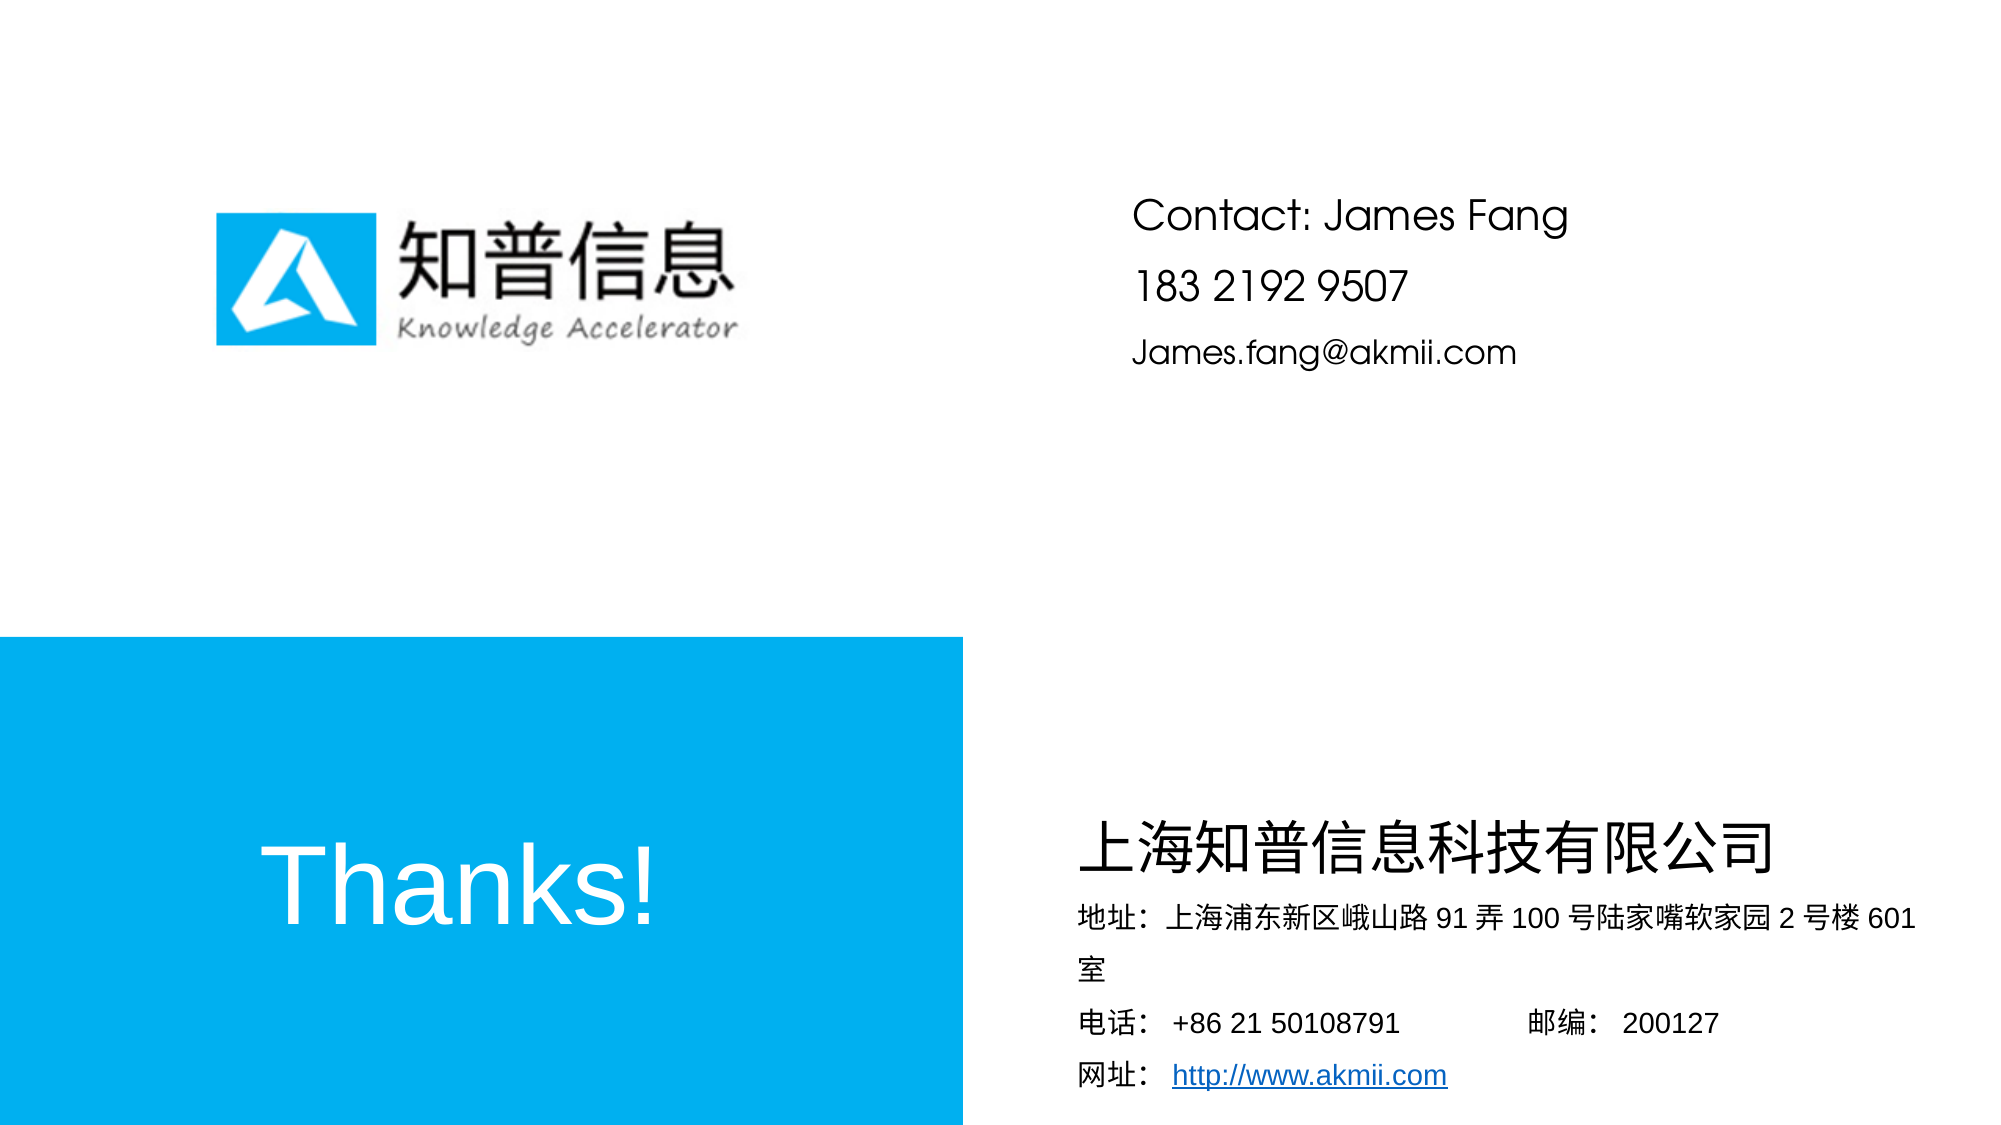

Contact: James Fang
183 2192 9507
James.fang@akmii.com